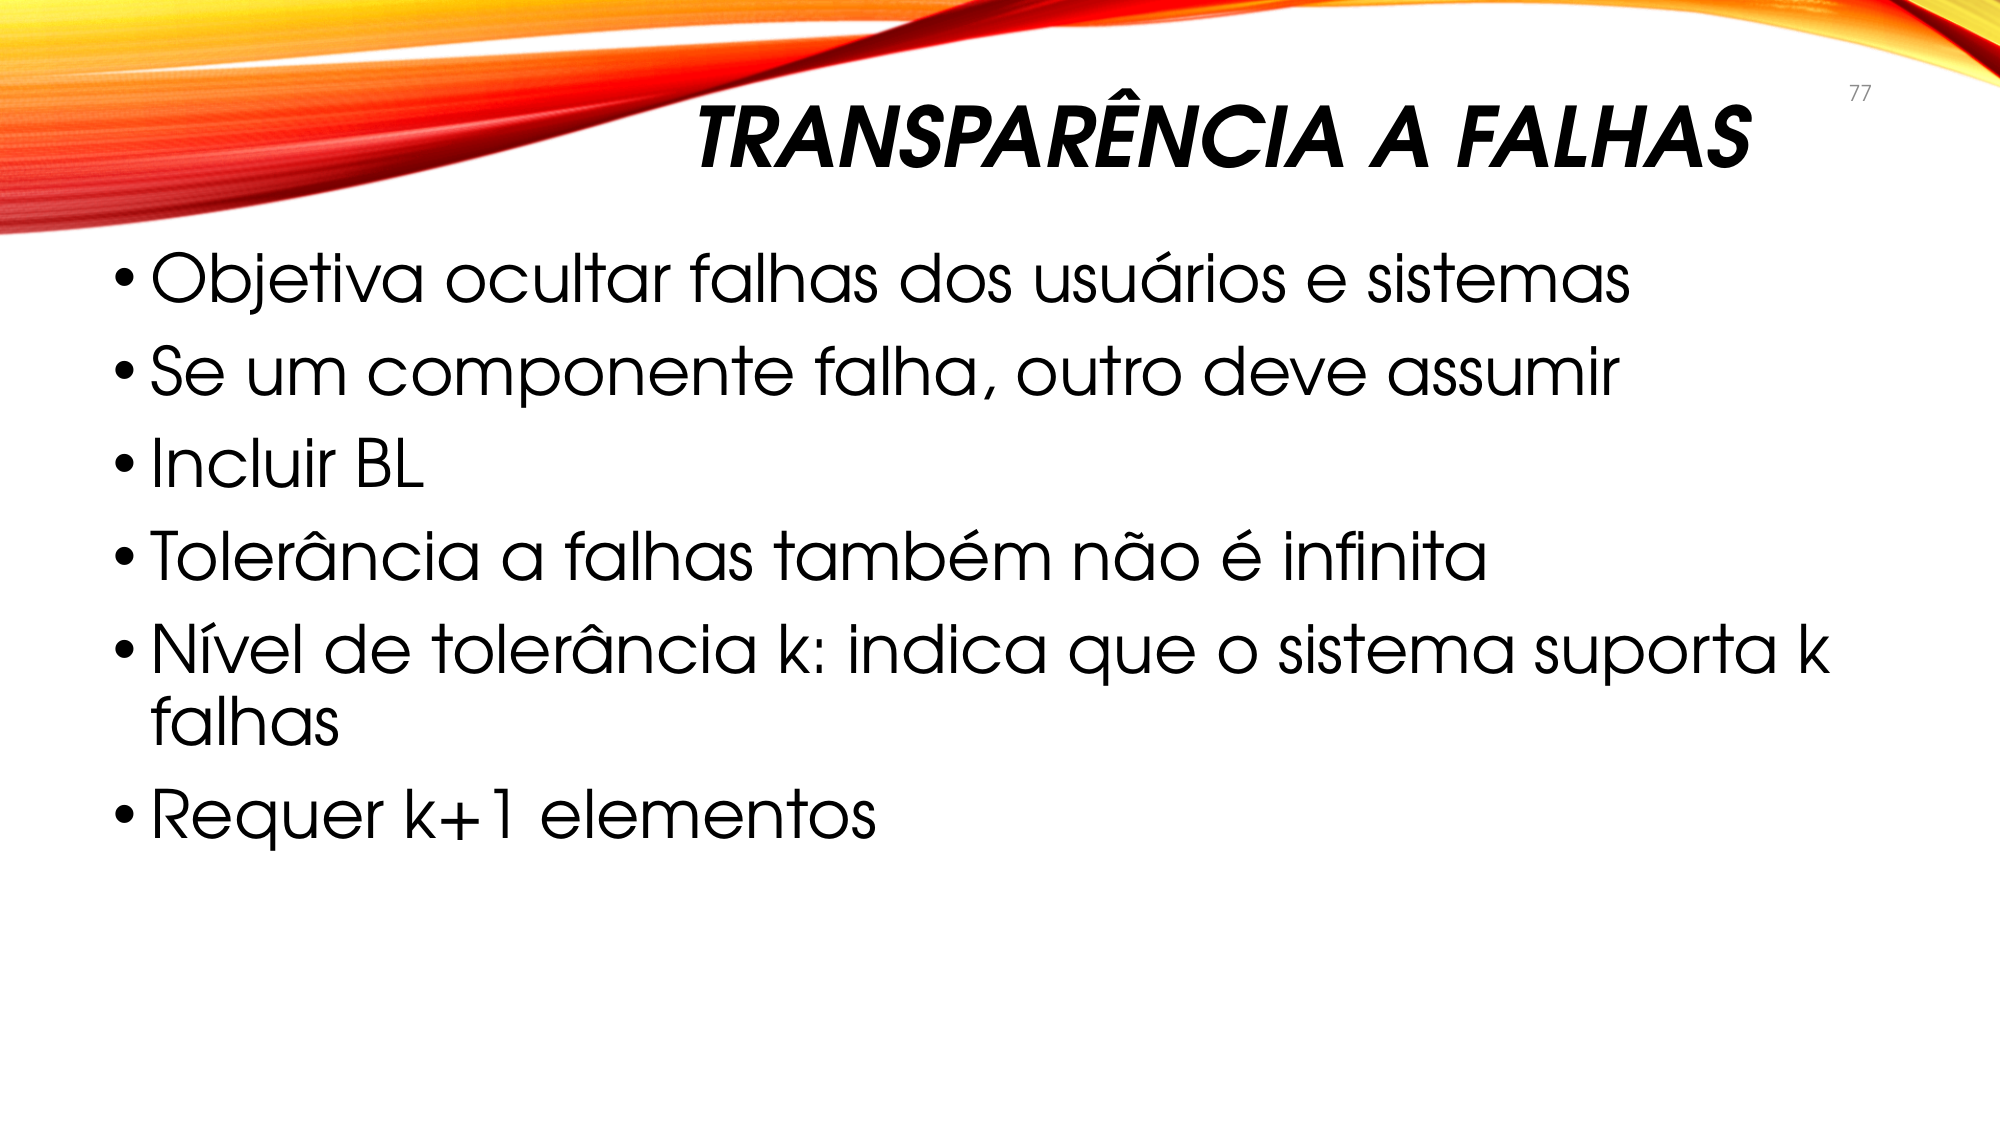

# Transparência a falhas
77
Objetiva ocultar falhas dos usuários e sistemas
Se um componente falha, outro deve assumir
Incluir BL
Tolerância a falhas também não é infinita
Nível de tolerância k: indica que o sistema suporta k falhas
Requer k+1 elementos